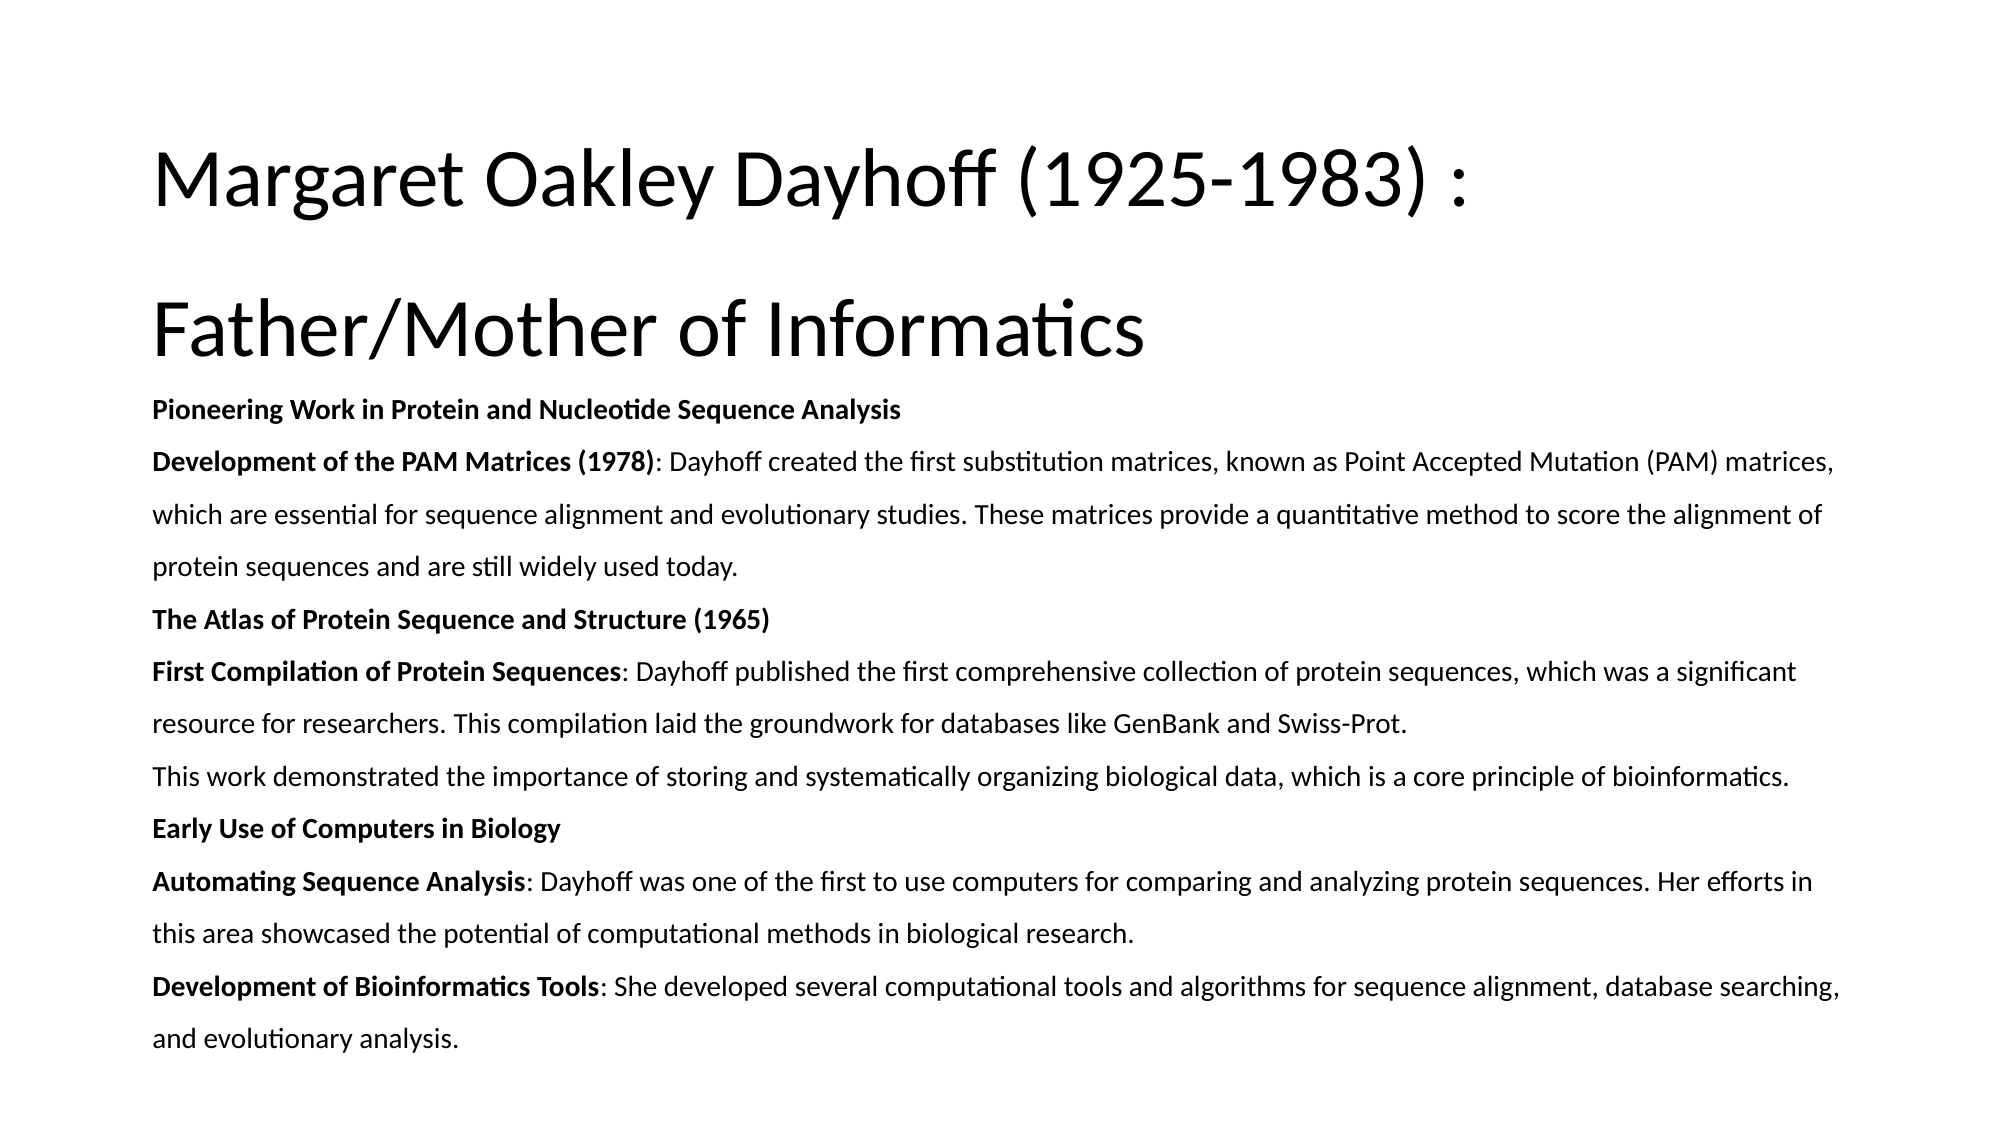

# Margaret Oakley Dayhoff (1925-1983) : Father/Mother of Informatics Pioneering Work in Protein and Nucleotide Sequence Analysis Development of the PAM Matrices (1978): Dayhoff created the first substitution matrices, known as Point Accepted Mutation (PAM) matrices, which are essential for sequence alignment and evolutionary studies. These matrices provide a quantitative method to score the alignment of protein sequences and are still widely used today. The Atlas of Protein Sequence and Structure (1965) First Compilation of Protein Sequences: Dayhoff published the first comprehensive collection of protein sequences, which was a significant resource for researchers. This compilation laid the groundwork for databases like GenBank and Swiss-Prot. This work demonstrated the importance of storing and systematically organizing biological data, which is a core principle of bioinformatics. Early Use of Computers in Biology Automating Sequence Analysis: Dayhoff was one of the first to use computers for comparing and analyzing protein sequences. Her efforts in this area showcased the potential of computational methods in biological research. Development of Bioinformatics Tools: She developed several computational tools and algorithms for sequence alignment, database searching, and evolutionary analysis.